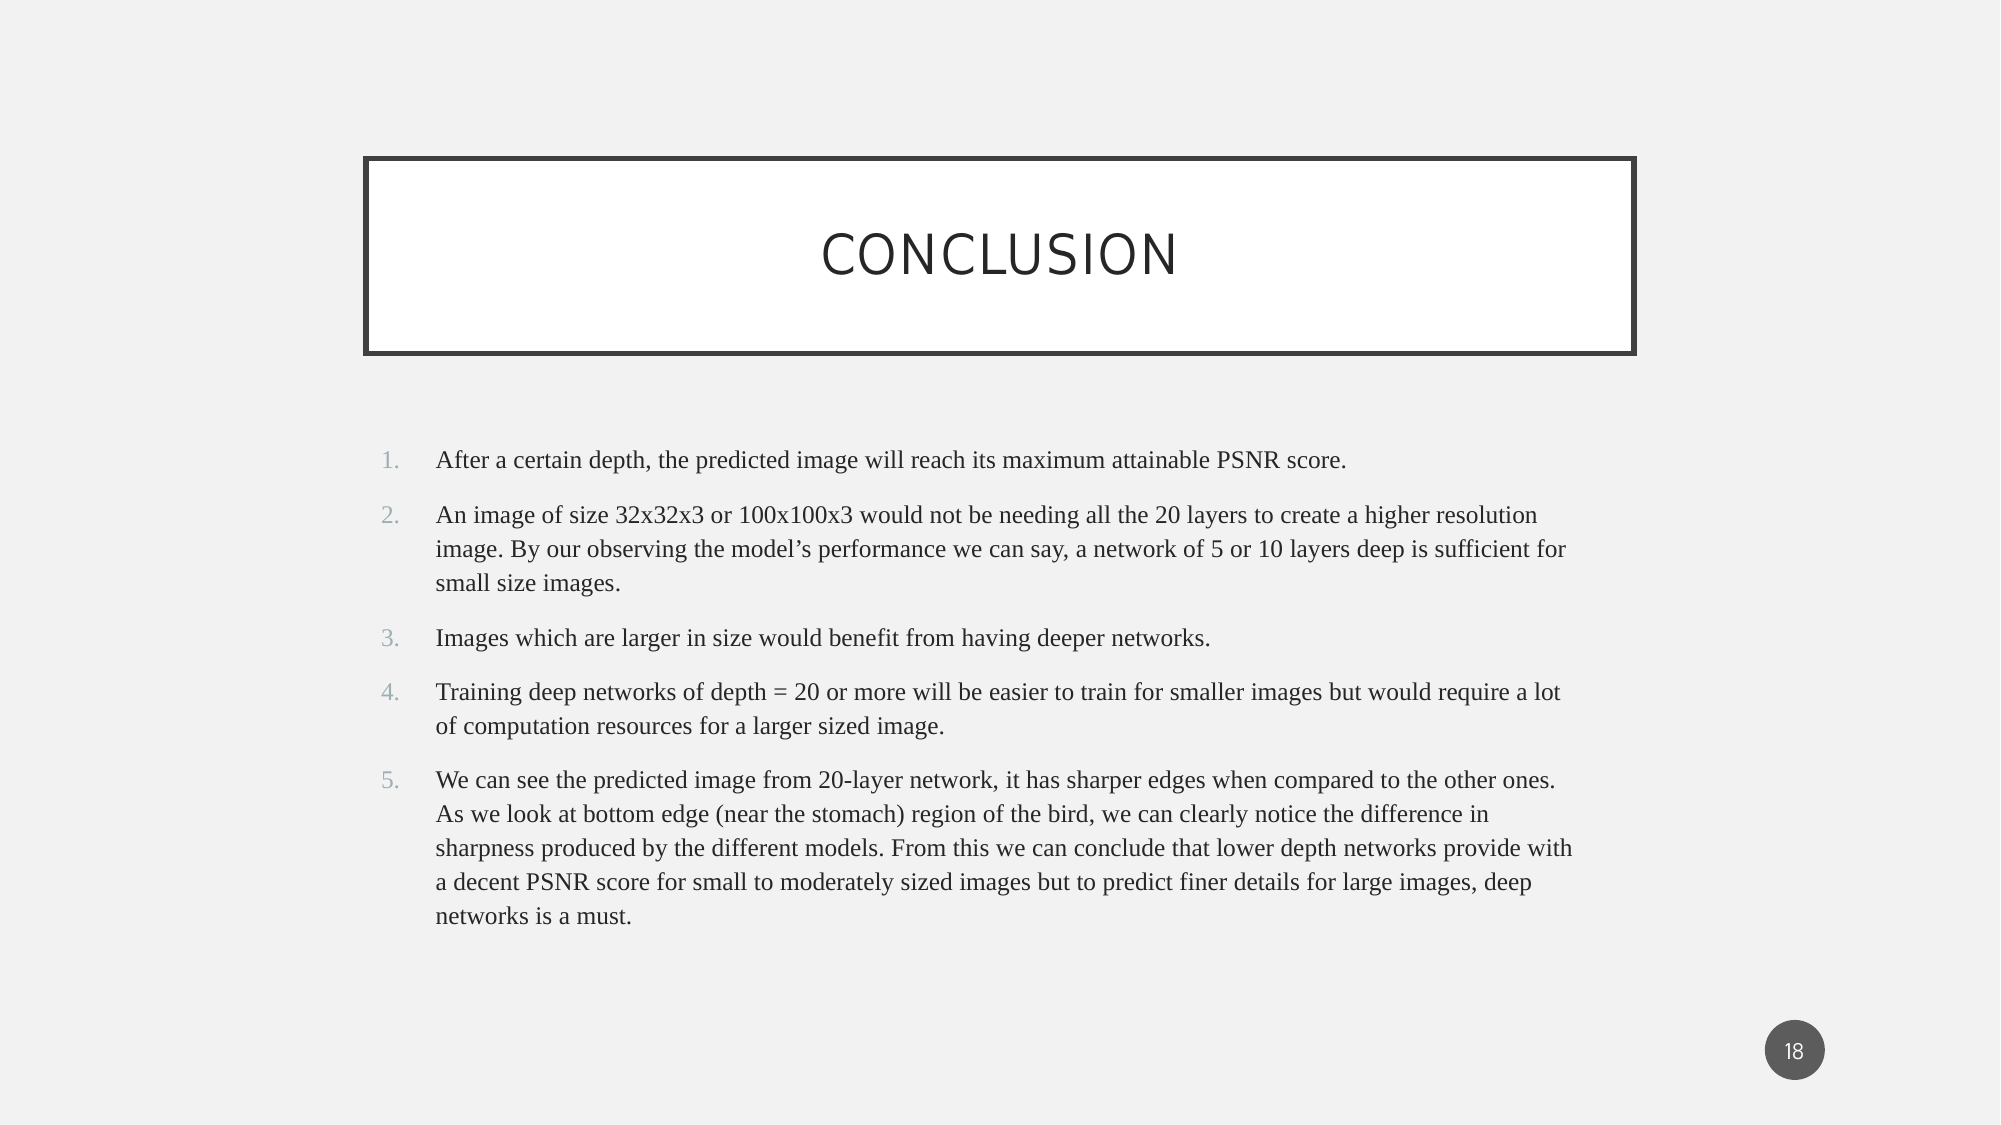

# Conclusion
After a certain depth, the predicted image will reach its maximum attainable PSNR score.
An image of size 32x32x3 or 100x100x3 would not be needing all the 20 layers to create a higher resolution image. By our observing the model’s performance we can say, a network of 5 or 10 layers deep is sufficient for small size images.
Images which are larger in size would benefit from having deeper networks.
Training deep networks of depth = 20 or more will be easier to train for smaller images but would require a lot of computation resources for a larger sized image.
We can see the predicted image from 20-layer network, it has sharper edges when compared to the other ones. As we look at bottom edge (near the stomach) region of the bird, we can clearly notice the difference in sharpness produced by the different models. From this we can conclude that lower depth networks provide with a decent PSNR score for small to moderately sized images but to predict finer details for large images, deep networks is a must.
18